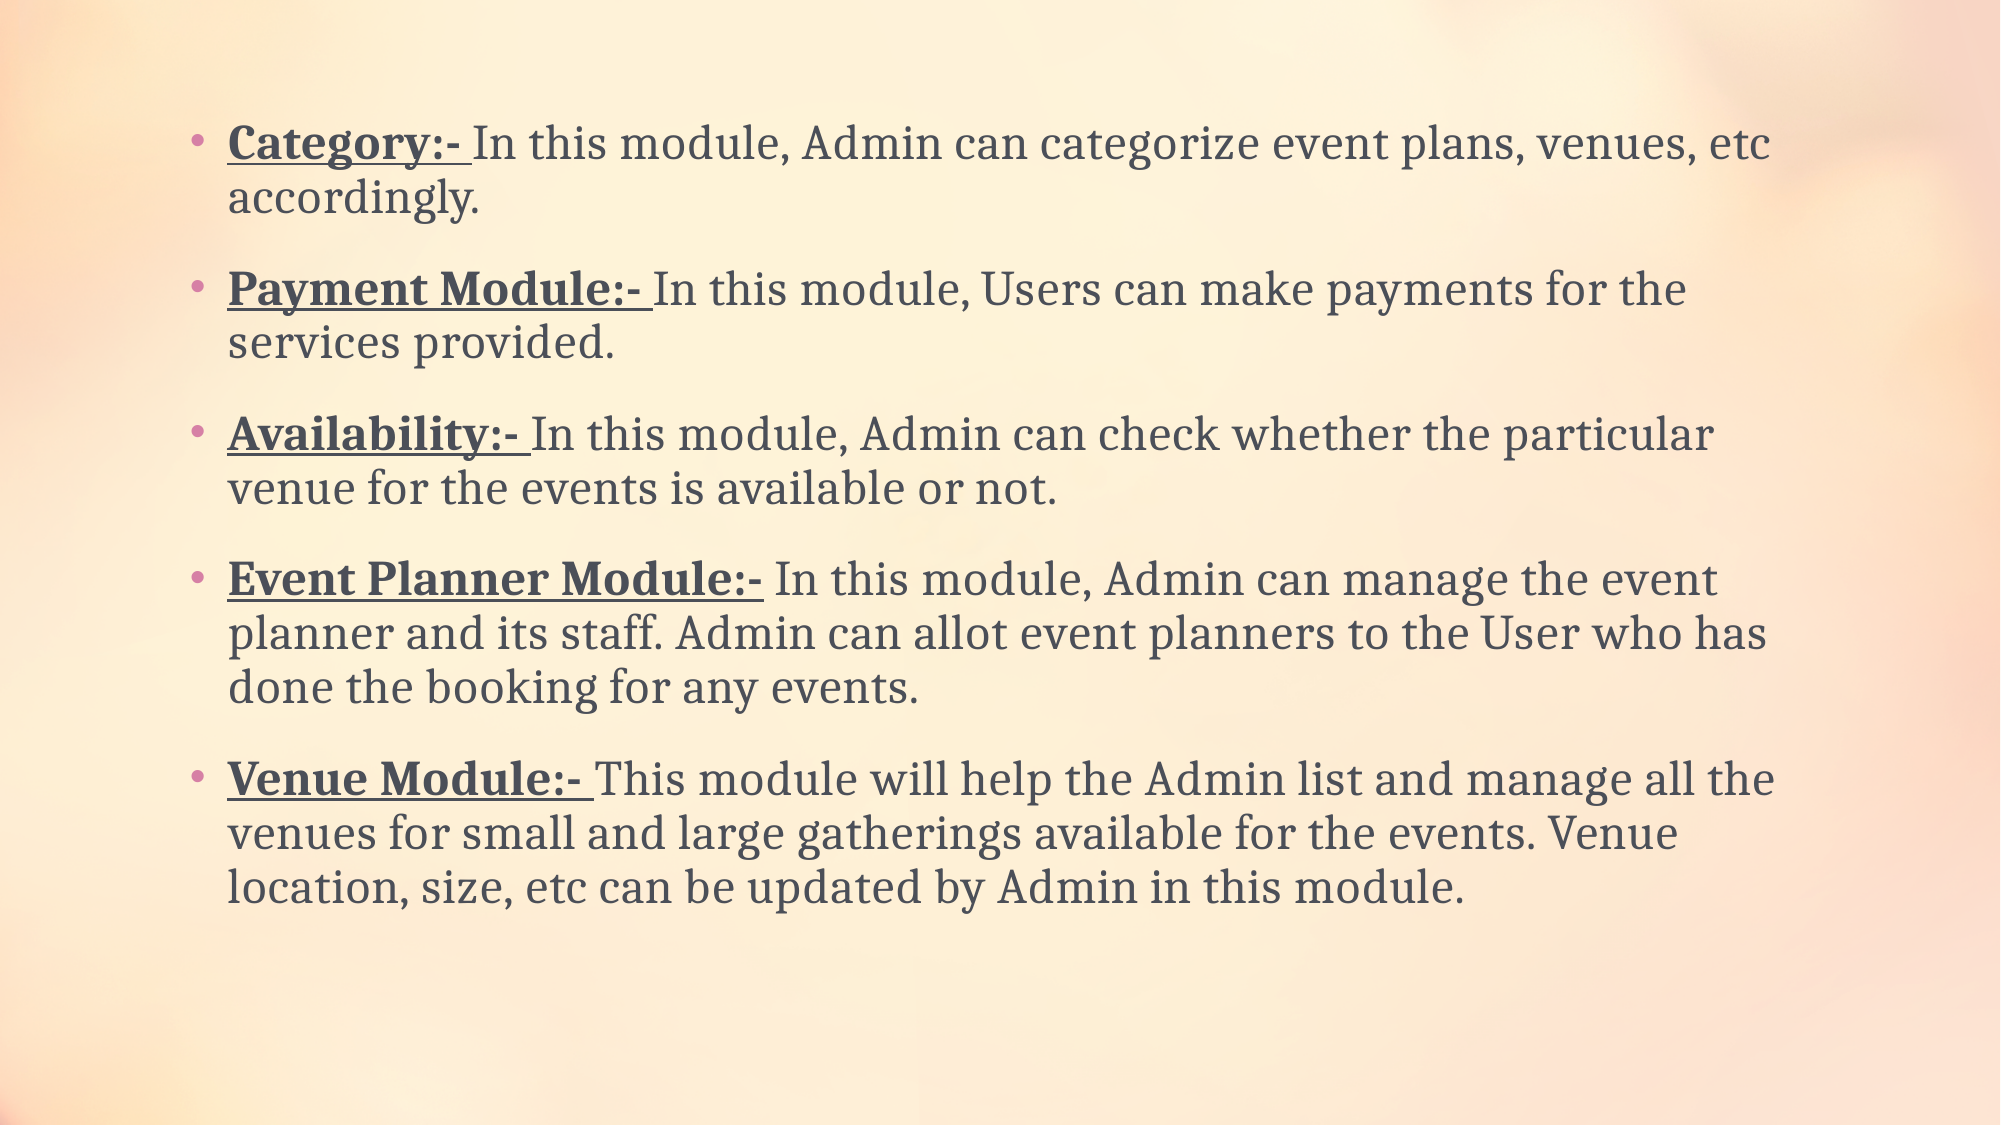

Category:- In this module, Admin can categorize event plans, venues, etc accordingly.
Payment Module:- In this module, Users can make payments for the services provided.
Availability:- In this module, Admin can check whether the particular venue for the events is available or not.
Event Planner Module:- In this module, Admin can manage the event planner and its staff. Admin can allot event planners to the User who has done the booking for any events.
Venue Module:- This module will help the Admin list and manage all the venues for small and large gatherings available for the events. Venue location, size, etc can be updated by Admin in this module.